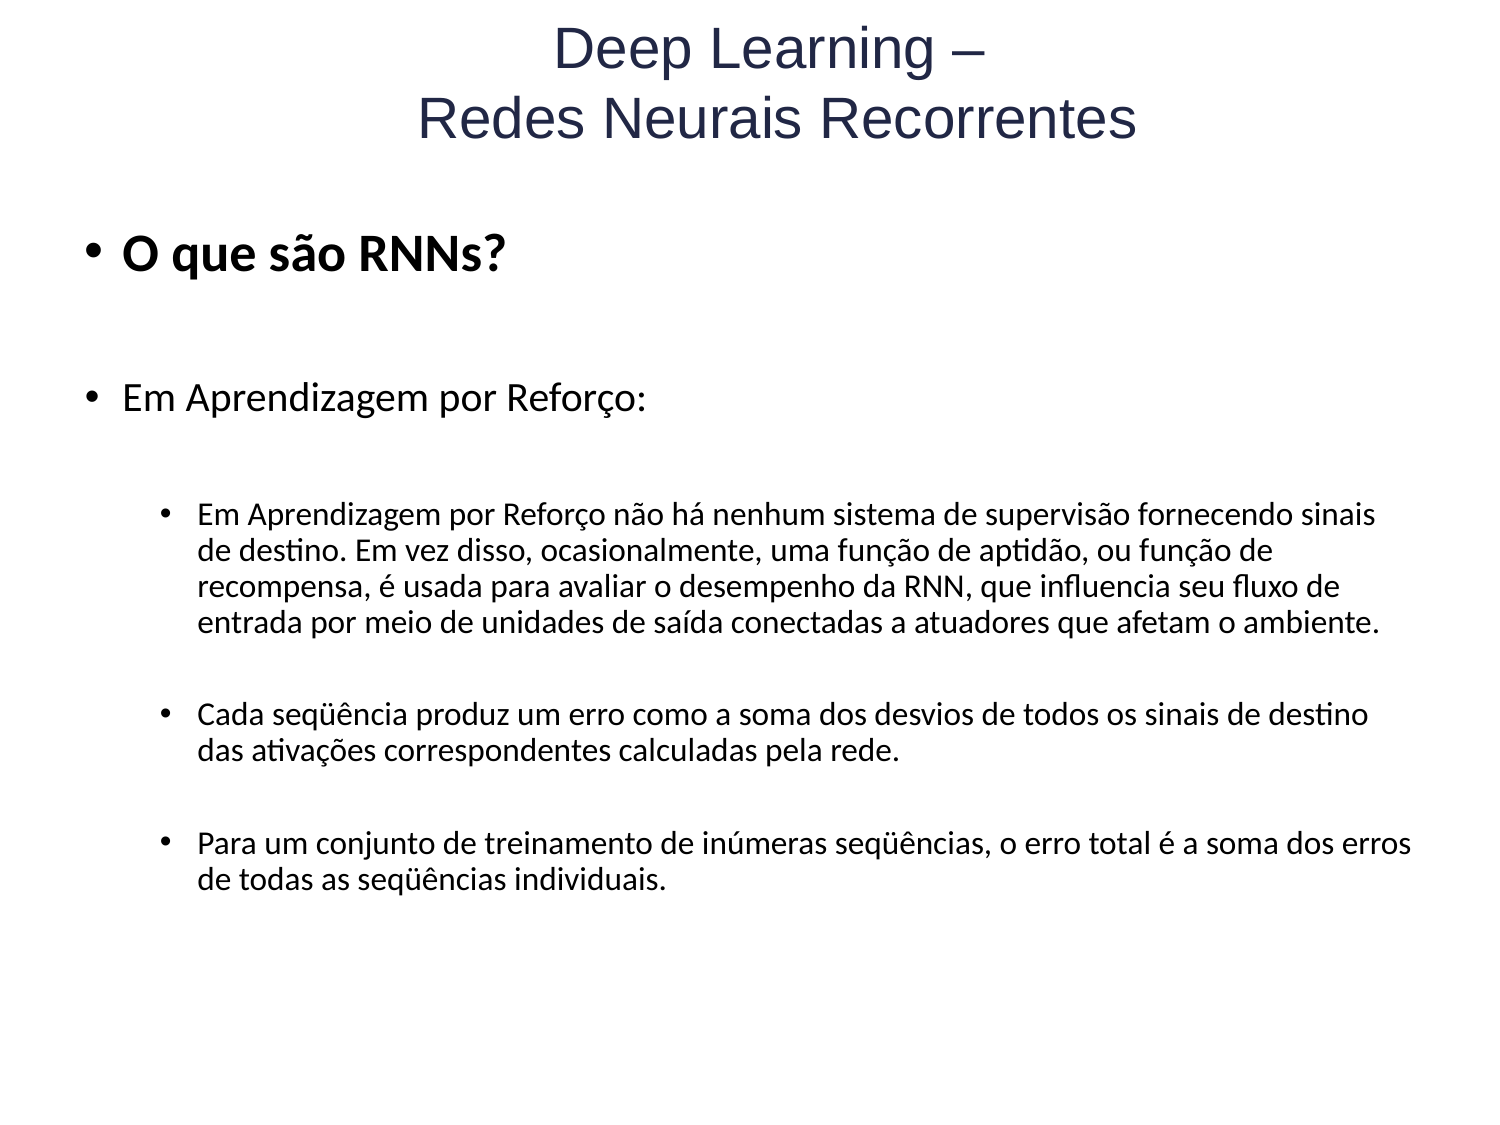

# Deep Learning – Redes Neurais Recorrentes
O que são RNNs?

Em Aprendizagem por Reforço:

Em Aprendizagem por Reforço não há nenhum sistema de supervisão fornecendo sinais de destino. Em vez disso, ocasionalmente, uma função de aptidão, ou função de recompensa, é usada para avaliar o desempenho da RNN, que influencia seu fluxo de entrada por meio de unidades de saída conectadas a atuadores que afetam o ambiente.

Cada seqüência produz um erro como a soma dos desvios de todos os sinais de destino das ativações correspondentes calculadas pela rede.

Para um conjunto de treinamento de inúmeras seqüências, o erro total é a soma dos erros de todas as seqüências individuais.